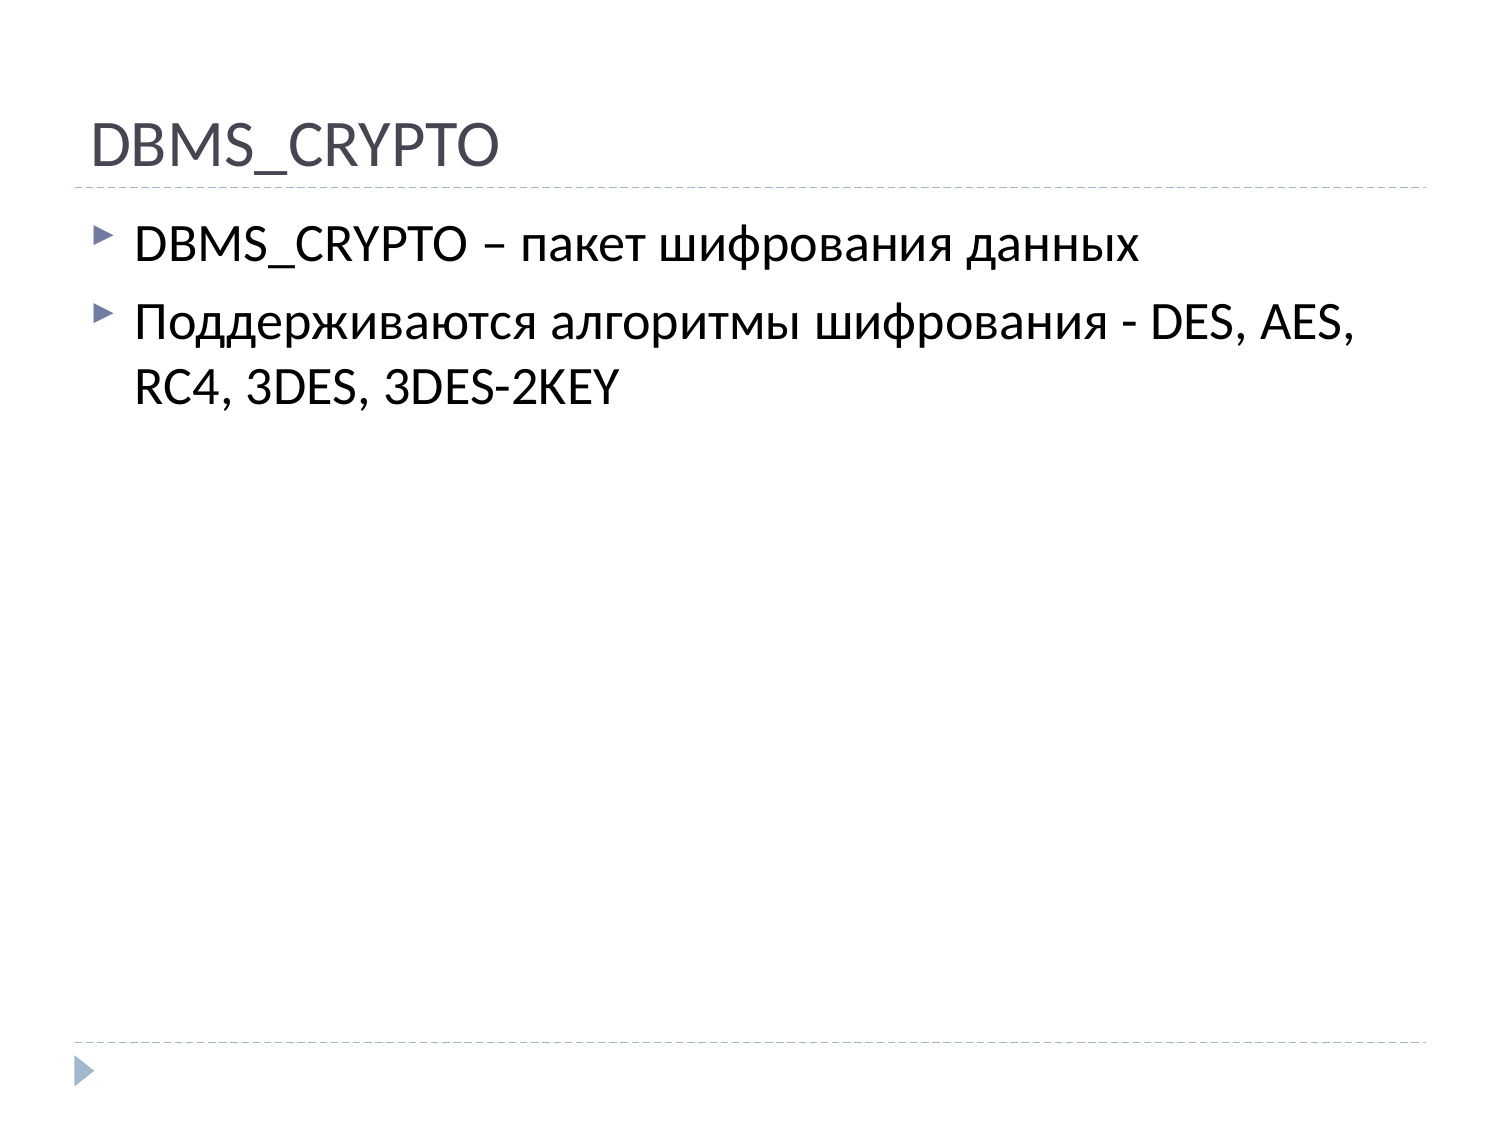

# DBMS_CRYPTO
DBMS_CRYPTO – пакет шифрования данных
Поддерживаются алгоритмы шифрования - DES, AES, RC4, 3DES, 3DES-2KEY